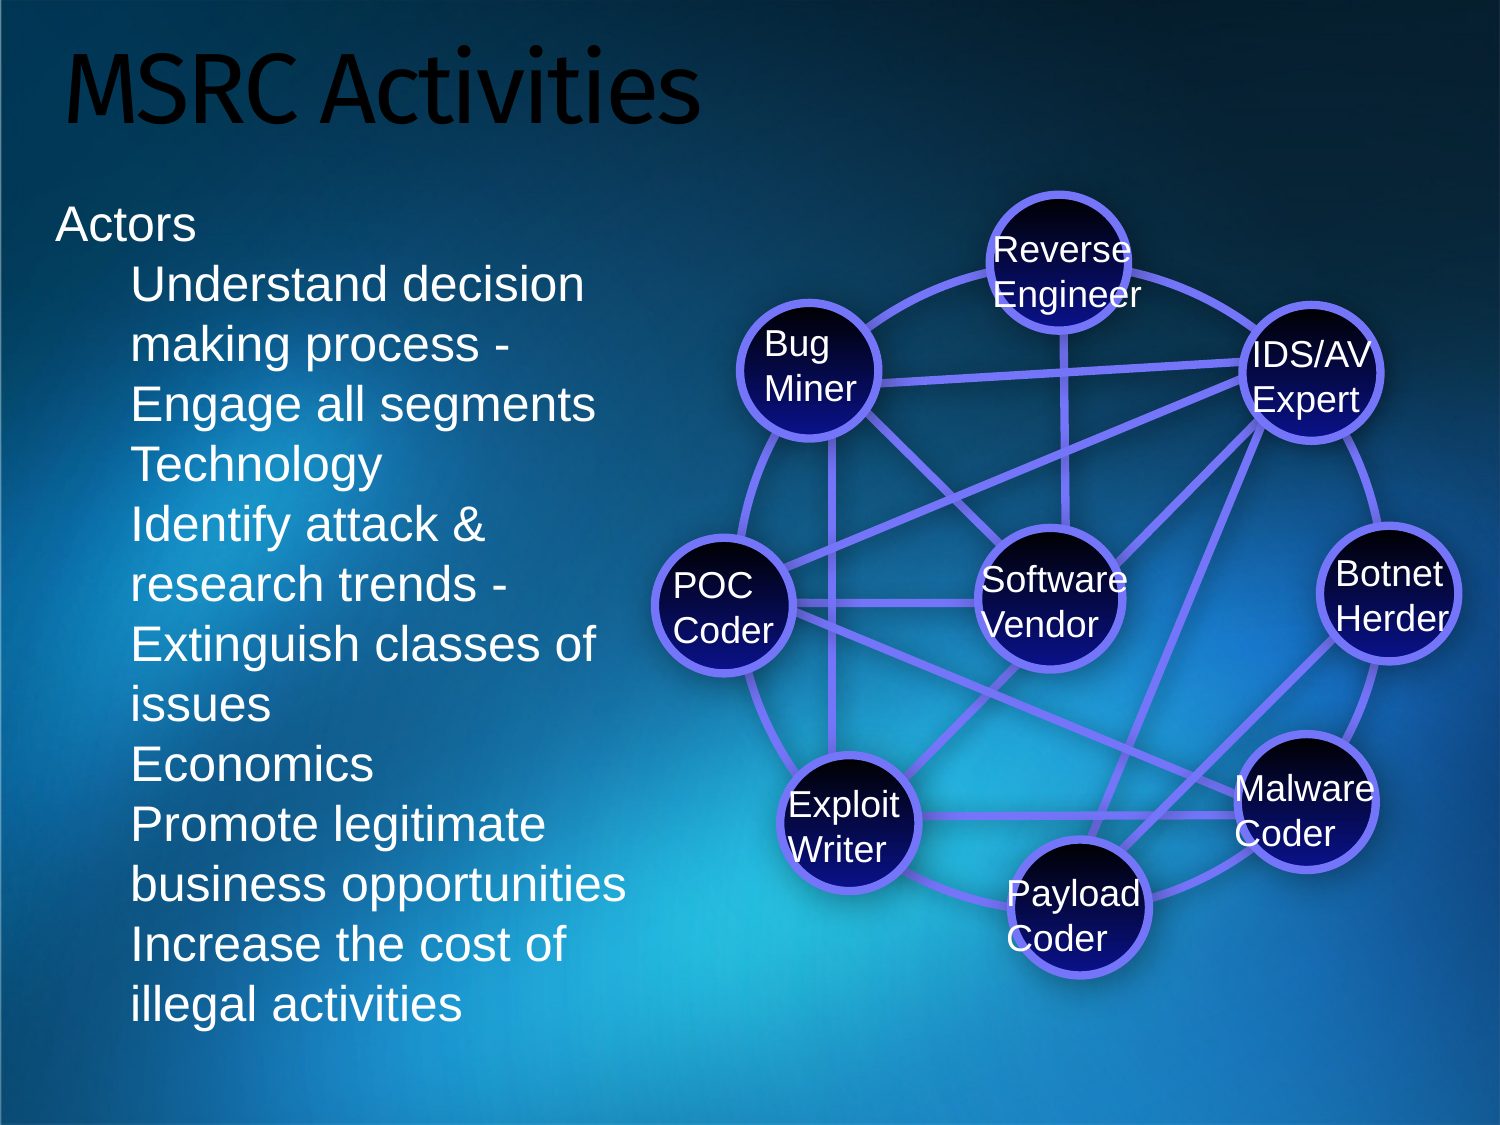

# MSRC Activities
Actors
Understand decision making process - Engage all segments
Technology
Identify attack & research trends - Extinguish classes of issues
Economics
Promote legitimate business opportunities
Increase the cost of illegal activities

Reverse
Engineer

Bug
Miner
IDS/AV
Expert

Botnet
Herder
Software
Vendor
POC
Coder

Malware
Coder
Exploit
Writer

Payload
Coder